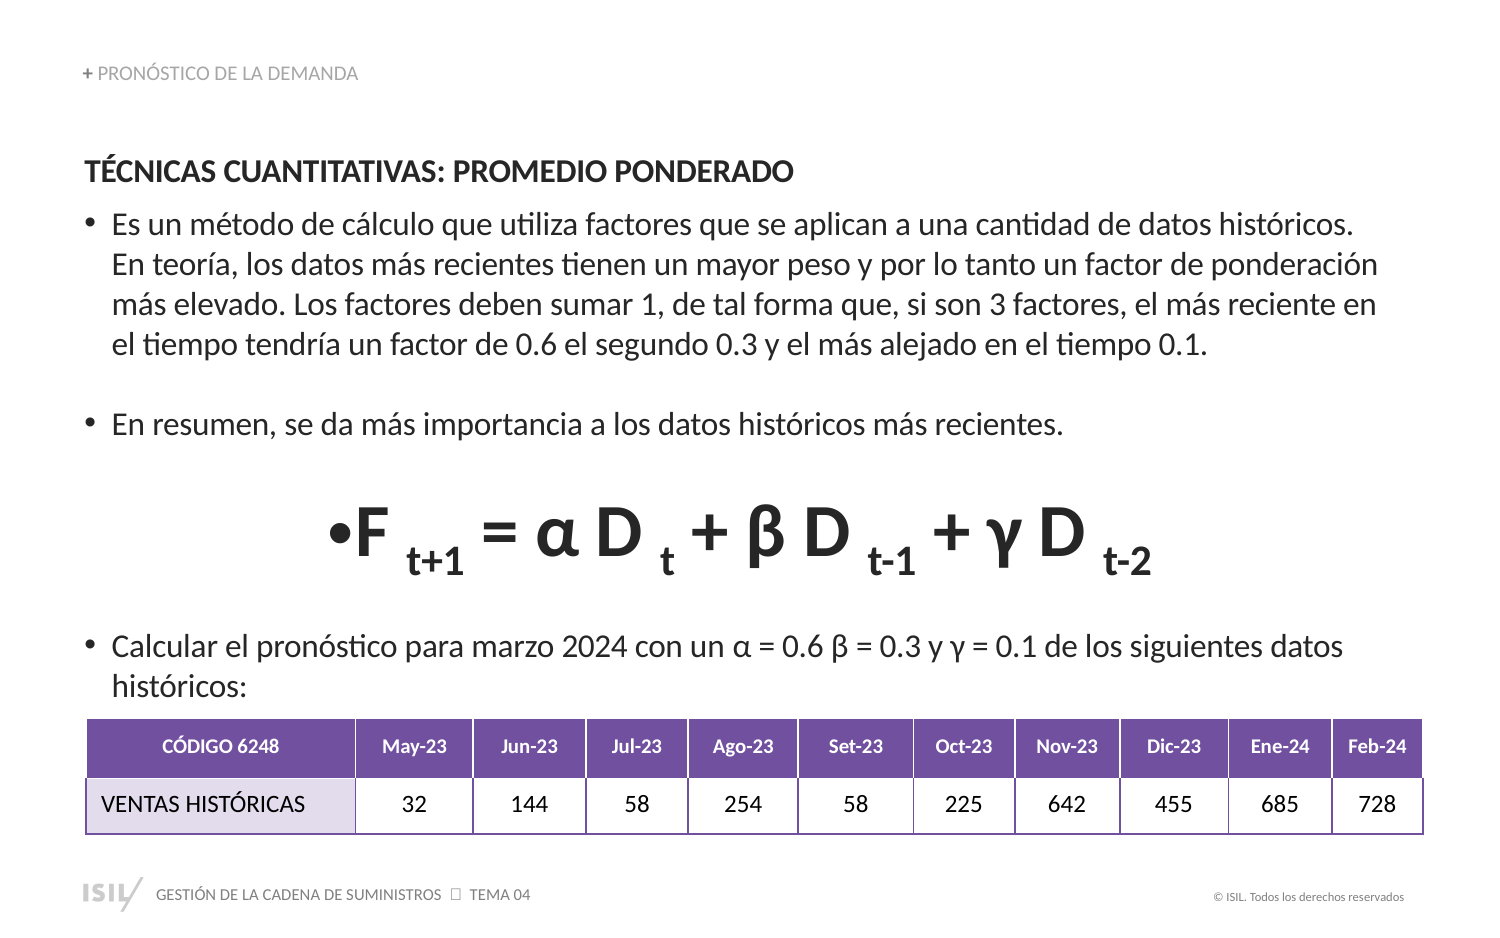

+ PRONÓSTICO DE LA DEMANDA
TÉCNICAS CUANTITATIVAS: PROMEDIO PONDERADO
Es un método de cálculo que utiliza factores que se aplican a una cantidad de datos históricos. En teoría, los datos más recientes tienen un mayor peso y por lo tanto un factor de ponderación más elevado. Los factores deben sumar 1, de tal forma que, si son 3 factores, el más reciente en el tiempo tendría un factor de 0.6 el segundo 0.3 y el más alejado en el tiempo 0.1.

En resumen, se da más importancia a los datos históricos más recientes.

F t+1 = α D t + β D t-1 + γ D t-2

Calcular el pronóstico para marzo 2024 con un α = 0.6 β = 0.3 y γ = 0.1 de los siguientes datos históricos:
| CÓDIGO 6248 | May-23 | Jun-23 | Jul-23 | Ago-23 | Set-23 | Oct-23 | Nov-23 | Dic-23 | Ene-24 | Feb-24 |
| --- | --- | --- | --- | --- | --- | --- | --- | --- | --- | --- |
| VENTAS HISTÓRICAS | 32 | 144 | 58 | 254 | 58 | 225 | 642 | 455 | 685 | 728 |